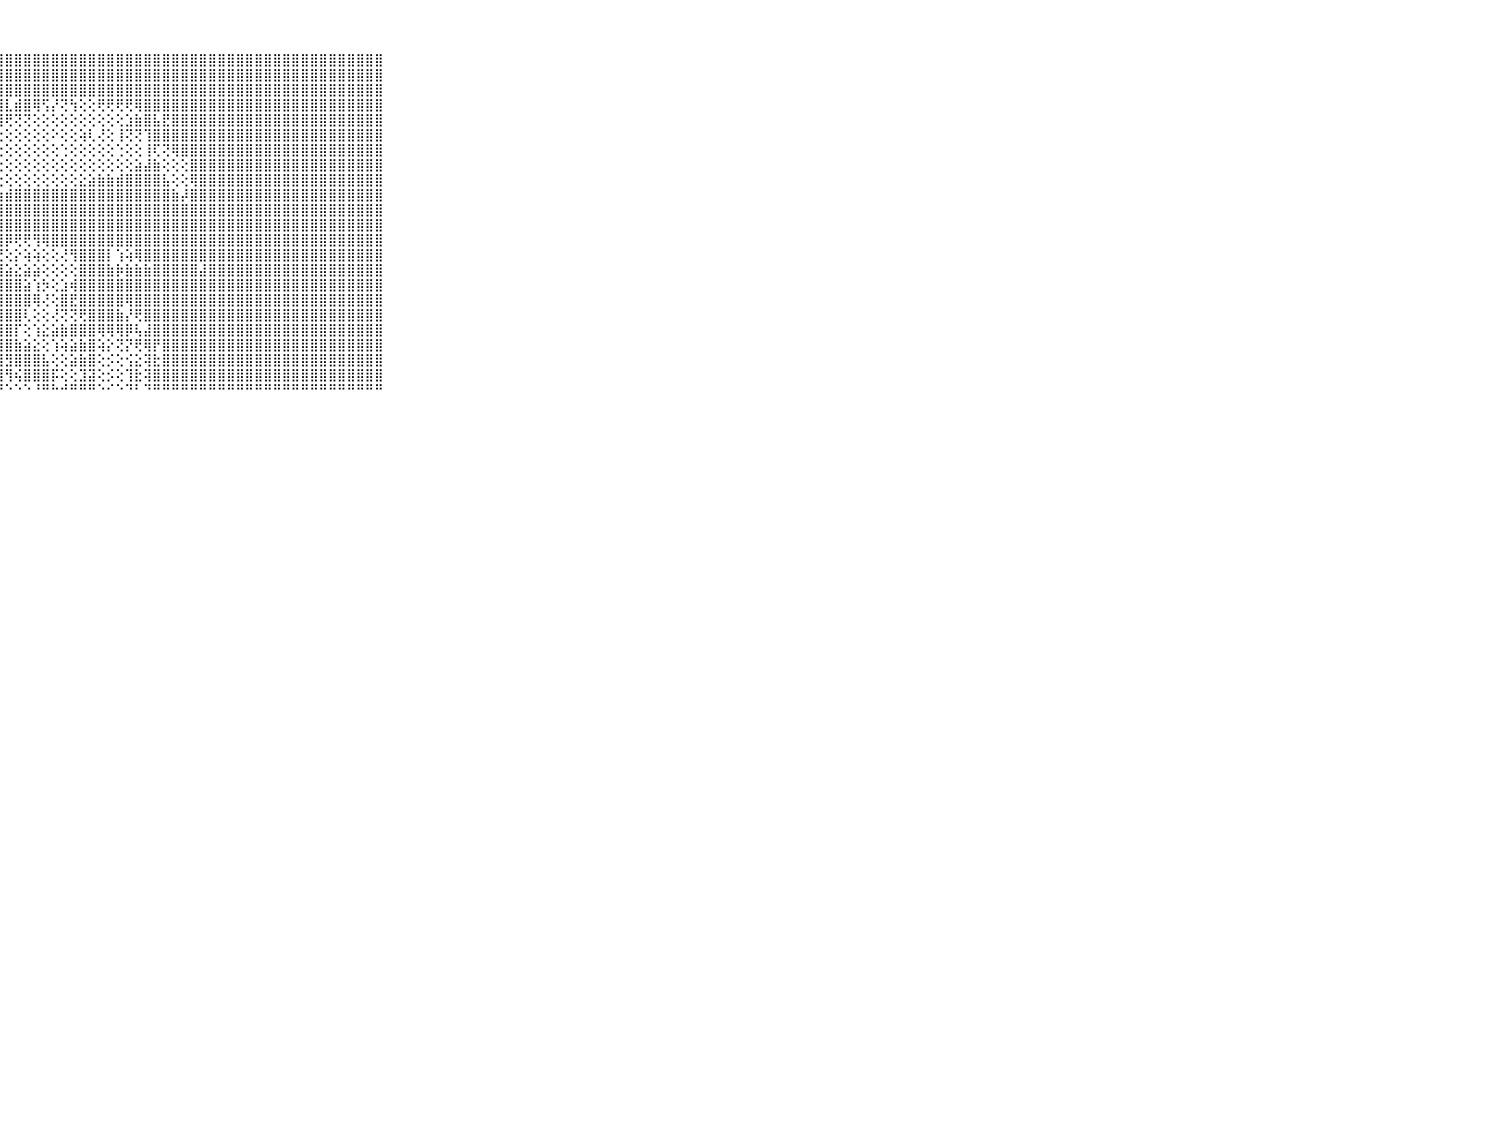

⠀⠀⠀⠀⠀⠀⠀⠀⠀⠀⠀⣿⣿⣿⣿⣿⣿⣿⣿⣿⣿⣿⣿⣿⣿⣿⣿⣿⣿⣿⣿⣿⣿⣿⣿⣿⣿⣿⣿⣿⣿⣿⣿⣿⣿⣿⣿⣿⣿⣿⣿⣿⣿⣿⣿⣿⣿⣿⣿⣿⣿⣿⣿⣿⣿⣿⣿⣿⣿⠀⠀⠀⠀⠀⠀⠀⠀⠀⠀⠀⠀
⠀⠀⠀⠀⠀⠀⠀⠀⠀⠀⠀⣿⣿⣿⣿⣿⣿⣿⣿⣿⣿⣿⣿⣿⣿⣿⣿⣿⣿⣿⣿⣿⣿⣿⣿⣿⣿⣿⣿⣿⣿⣿⣿⣿⣿⣿⣿⣿⣿⣿⣿⣿⣿⣿⣿⣿⣿⣿⣿⣿⣿⣿⣿⣿⣿⣿⣿⣿⣿⠀⠀⠀⠀⠀⠀⠀⠀⠀⠀⠀⠀
⠀⠀⠀⠀⠀⠀⠀⠀⠀⠀⠀⣿⣿⣿⣿⣿⣿⣿⣿⣿⣿⣿⣿⣿⣿⣿⣿⣿⣿⣿⣿⣿⣿⣿⣿⣿⣿⣿⣿⣿⣿⣿⣿⣿⣿⣿⣿⣿⣿⣿⣿⣿⣿⣿⣿⣿⣿⣿⣿⣿⣿⣿⣿⣿⣿⣿⣿⣿⣿⠀⠀⠀⠀⠀⠀⠀⠀⠀⠀⠀⠀
⠀⠀⠀⠀⠀⠀⠀⠀⠀⠀⠀⣿⣿⣿⣿⣿⣿⣿⣿⣿⣿⣿⣿⣿⣿⣿⣿⣿⣇⣾⣿⢿⢫⡜⢝⢳⢕⢕⢟⢟⢟⢟⢿⣿⣿⣿⣿⣿⣿⣿⣿⣿⣿⣿⣿⣿⣿⣿⣿⣿⣿⣿⣿⣿⣿⣿⣿⣿⣿⠀⠀⠀⠀⠀⠀⠀⠀⠀⠀⠀⠀
⠀⠀⠀⠀⠀⠀⠀⠀⠀⠀⠀⣿⣿⣿⣿⣿⣿⣿⣿⣿⣿⣿⣿⣿⣿⣿⡟⢻⢟⢝⢝⢕⢕⢕⢕⢕⢕⢕⢕⢕⢕⣱⣷⣿⣧⣟⣿⣿⣿⣿⣿⣿⣿⣿⣿⣿⣿⣿⣿⣿⣿⣿⣿⣿⣿⣿⣿⣿⣿⠀⠀⠀⠀⠀⠀⠀⠀⠀⠀⠀⠀
⠀⠀⠀⠀⠀⠀⠀⠀⠀⠀⠀⣿⣿⣿⣿⣿⣿⣿⣿⣿⣿⣿⣿⣿⣿⢕⢕⢕⢕⢕⢕⢕⢕⠕⢕⢕⢵⢇⢜⢕⢸⢝⢝⢹⣿⣿⣿⣿⣿⣿⣿⣿⣿⣿⣿⣿⣿⣿⣿⣿⣿⣿⣿⣿⣿⣿⣿⣿⣿⠀⠀⠀⠀⠀⠀⠀⠀⠀⠀⠀⠀
⠀⠀⠀⠀⠀⠀⠀⠀⠀⠀⠀⣿⣿⣿⣿⣿⣿⣿⣿⣿⣿⣿⡿⣿⢟⢕⢕⢕⢕⢕⢕⢕⢕⢕⢑⢕⢕⢕⢕⢕⢑⢕⢕⢸⢏⢝⢿⣿⣿⣿⣿⣿⣿⣿⣿⣿⣿⣿⣿⣿⣿⣿⣿⣿⣿⣿⣿⣿⣿⠀⠀⠀⠀⠀⠀⠀⠀⠀⠀⠀⠀
⠀⠀⠀⠀⠀⠀⠀⠀⠀⠀⠀⣿⣿⣿⣿⣿⣿⣿⣿⣿⣿⣿⡕⢝⢕⢕⢕⢕⢕⢕⢕⢕⢕⢕⢕⢕⢕⢕⢕⢕⢕⢕⣵⣼⣷⢕⢕⢕⣿⣿⣿⣿⣿⣿⣿⣿⣿⣿⣿⣿⣿⣿⣿⣿⣿⣿⣿⣿⣿⠀⠀⠀⠀⠀⠀⠀⠀⠀⠀⠀⠀
⠀⠀⠀⠀⠀⠀⠀⠀⠀⠀⠀⣿⣿⣿⣿⣿⣿⣿⣿⣿⣿⣿⣧⡵⢕⢕⢕⢕⢕⢕⢕⢕⢕⢕⢕⢕⣕⣵⣷⣷⣾⣿⣿⣿⣿⣧⢕⢕⢿⣿⣿⣿⣿⣿⣿⣿⣿⣿⣿⣿⣿⣿⣿⣿⣿⣿⣿⣿⣿⠀⠀⠀⠀⠀⠀⠀⠀⠀⠀⠀⠀
⠀⠀⠀⠀⠀⠀⠀⠀⠀⠀⠀⣿⣿⣿⣿⣿⣿⣿⣿⣿⣿⣿⡇⢕⢕⢕⢕⣵⣾⣿⣿⣿⣿⣿⣿⣿⣿⣿⣿⣿⣿⣿⣿⣿⣿⣿⣷⡼⣿⣿⣿⣿⣿⣿⣿⣿⣿⣿⣿⣿⣿⣿⣿⣿⣿⣿⣿⣿⣿⠀⠀⠀⠀⠀⠀⠀⠀⠀⠀⠀⠀
⠀⠀⠀⠀⠀⠀⠀⠀⠀⠀⠀⣿⣿⣿⣿⣿⣿⣿⣿⣿⣿⣿⢇⢕⢕⢱⣿⣿⣿⣿⣿⣿⣿⣿⣿⣿⣿⣿⣿⣿⣿⣿⣿⣿⣿⣿⣿⣿⣿⣿⣿⣿⣿⣿⣿⣿⣿⣿⣿⣿⣿⣿⣿⣿⣿⣿⣿⣿⣿⠀⠀⠀⠀⠀⠀⠀⠀⠀⠀⠀⠀
⠀⠀⠀⠀⠀⠀⠀⠀⠀⠀⠀⣿⣿⣿⣿⣿⣿⣿⣿⣿⣿⣿⡇⢕⢕⢸⣿⣿⣿⣿⣿⣿⣿⣿⣿⣿⣿⣿⣿⣿⣿⣿⣿⣿⣿⣿⣿⣿⣿⣿⣿⣿⣿⣿⣿⣿⣿⣿⣿⣿⣿⣿⣿⣿⣿⣿⣿⣿⣿⠀⠀⠀⠀⠀⠀⠀⠀⠀⠀⠀⠀
⠀⠀⠀⠀⠀⠀⠀⠀⠀⠀⠀⣿⣿⣿⣿⣿⣿⣿⣿⣿⣿⣿⡇⢕⢕⣸⣿⣿⡿⢟⢟⢻⢿⣿⣿⣿⣿⣿⣿⣿⣿⣿⣿⣿⣿⣿⣿⣿⣿⣿⣿⣿⣿⣿⣿⣿⣿⣿⣿⣿⣿⣿⣿⣿⣿⣿⣿⣿⣿⠀⠀⠀⠀⠀⠀⠀⠀⠀⠀⠀⠀
⠀⠀⠀⠀⠀⠀⠀⠀⠀⠀⠀⣿⣿⣿⣿⣿⣿⣿⣿⣿⣿⣿⡧⢕⢕⣿⡟⢝⢕⡕⢵⢵⢕⢕⢜⢻⣿⣿⣿⡇⢱⢵⢿⣿⣿⣿⣿⣿⣿⣿⣿⣿⣿⣿⣿⣿⣿⣿⣿⣿⣿⣿⣿⣿⣿⣿⣿⣿⣿⠀⠀⠀⠀⠀⠀⠀⠀⠀⠀⠀⠀
⠀⠀⠀⠀⠀⠀⠀⠀⠀⠀⠀⣿⣿⣿⣿⣿⣿⣿⣿⣿⣿⣿⡻⢕⢕⣿⣿⣿⣵⣕⣵⣵⢕⢕⢕⢕⣿⣿⣿⣷⡷⣷⣷⣷⣿⣿⣿⣿⣿⣼⣿⣿⣿⣿⣿⣿⣿⣿⣿⣿⣿⣿⣿⣿⣿⣿⣿⣿⣿⠀⠀⠀⠀⠀⠀⠀⠀⠀⠀⠀⠀
⠀⠀⠀⠀⠀⠀⠀⠀⠀⠀⠀⣿⣿⣿⣿⣿⣿⣿⣿⣿⣿⣿⣿⢜⣵⣿⣿⣿⣿⣿⣵⢱⡳⢕⣱⢾⣿⣿⣿⣿⣿⣿⣿⣿⣿⣿⣿⣿⣿⣿⣿⣿⣿⣿⣿⣿⣿⣿⣿⣿⣿⣿⣿⣿⣿⣿⣿⣿⣿⠀⠀⠀⠀⠀⠀⠀⠀⠀⠀⠀⠀
⠀⠀⠀⠀⠀⠀⠀⠀⠀⠀⠀⣿⣿⣿⣿⣿⣿⣿⣿⣿⣿⣿⣿⣕⢿⣿⣿⣿⣿⣿⣿⢿⢜⢕⣿⣟⣿⣿⣿⣿⣿⢿⣿⣿⣿⣿⣿⣿⣿⣿⣿⣿⣿⣿⣿⣿⣿⣿⣿⣿⣿⣿⣿⣿⣿⣿⣿⣿⣿⠀⠀⠀⠀⠀⠀⠀⠀⠀⠀⠀⠀
⠀⠀⠀⠀⠀⠀⠀⠀⠀⠀⠀⣿⣿⣿⣿⣿⣿⣿⣿⣿⣿⣿⣿⣿⣷⢻⣿⣿⣿⣿⢇⢕⢕⢜⢝⢝⢟⣿⣿⣿⣷⡜⢟⣿⣿⣿⣿⣿⣿⣿⣿⣿⣿⣿⣿⣿⣿⣿⣿⣿⣿⣿⣿⣿⣿⣿⣿⣿⣿⠀⠀⠀⠀⠀⠀⠀⠀⠀⠀⠀⠀
⠀⠀⠀⠀⠀⠀⠀⠀⠀⠀⠀⣿⣿⣿⣿⣿⣿⣿⣿⣿⣿⣿⣿⣿⣿⣾⣿⣿⣿⡏⢕⢱⣕⣵⣷⣿⣿⣿⢿⢿⢿⡿⢧⣼⣿⣿⣿⣿⣿⣿⣿⣿⣿⣿⣿⣿⣿⣿⣿⣿⣿⣿⣿⣿⣿⣿⣿⣿⣿⠀⠀⠀⠀⠀⠀⠀⠀⠀⠀⠀⠀
⠀⠀⠀⠀⠀⠀⠀⠀⠀⠀⠀⣿⣿⣿⣿⣿⣿⣿⣿⣿⣿⣿⣿⣿⣿⣿⣿⣿⣿⣷⣵⣕⢕⢱⢵⣵⣷⣿⢵⡕⢝⡝⢟⢿⡟⣿⣿⣿⣿⣿⣿⣿⣿⣿⣿⣿⣿⣿⣿⣿⣿⣿⣿⣿⣿⣿⣿⣿⣿⠀⠀⠀⠀⠀⠀⠀⠀⠀⠀⠀⠀
⠀⠀⠀⠀⠀⠀⠀⠀⠀⠀⠀⣿⣿⣿⣿⣿⣿⣿⣿⣿⣿⣿⣿⣿⣿⣿⣿⣿⣻⣿⣿⣿⣧⢕⢕⣵⣷⣿⢕⡪⢕⢪⣕⢽⣗⣿⣿⣿⣿⣿⣿⣿⣿⣿⣿⣿⣿⣿⣿⣿⣿⣿⣿⣿⣿⣿⣿⣿⣿⠀⠀⠀⠀⠀⠀⠀⠀⠀⠀⠀⠀
⠀⠀⠀⠀⠀⠀⠀⠀⠀⠀⠀⣿⣿⣿⣿⣿⣿⣿⣿⣿⣿⣿⣿⣿⣿⣿⣿⣿⢻⢮⣿⣿⣿⡯⢕⢕⣹⣽⢕⡪⢕⢹⣗⢽⣿⣿⣿⣿⣿⣿⣿⣿⣿⣿⣿⣿⣿⣿⣿⣿⣿⣿⣿⣿⣿⣿⣿⣿⣿⠀⠀⠀⠀⠀⠀⠀⠀⠀⠀⠀⠀
⠀⠀⠀⠀⠀⠀⠀⠀⠀⠀⠀⠛⠛⠛⠛⠛⠛⠛⠛⠛⠛⠛⠛⠛⠋⠘⠛⠛⠑⠑⠑⠘⠛⠓⠚⠛⠛⠛⠑⠊⠑⠙⠃⠙⠛⠛⠛⠛⠛⠛⠛⠛⠛⠛⠛⠛⠛⠛⠛⠛⠛⠛⠛⠛⠛⠛⠛⠛⠛⠀⠀⠀⠀⠀⠀⠀⠀⠀⠀⠀⠀